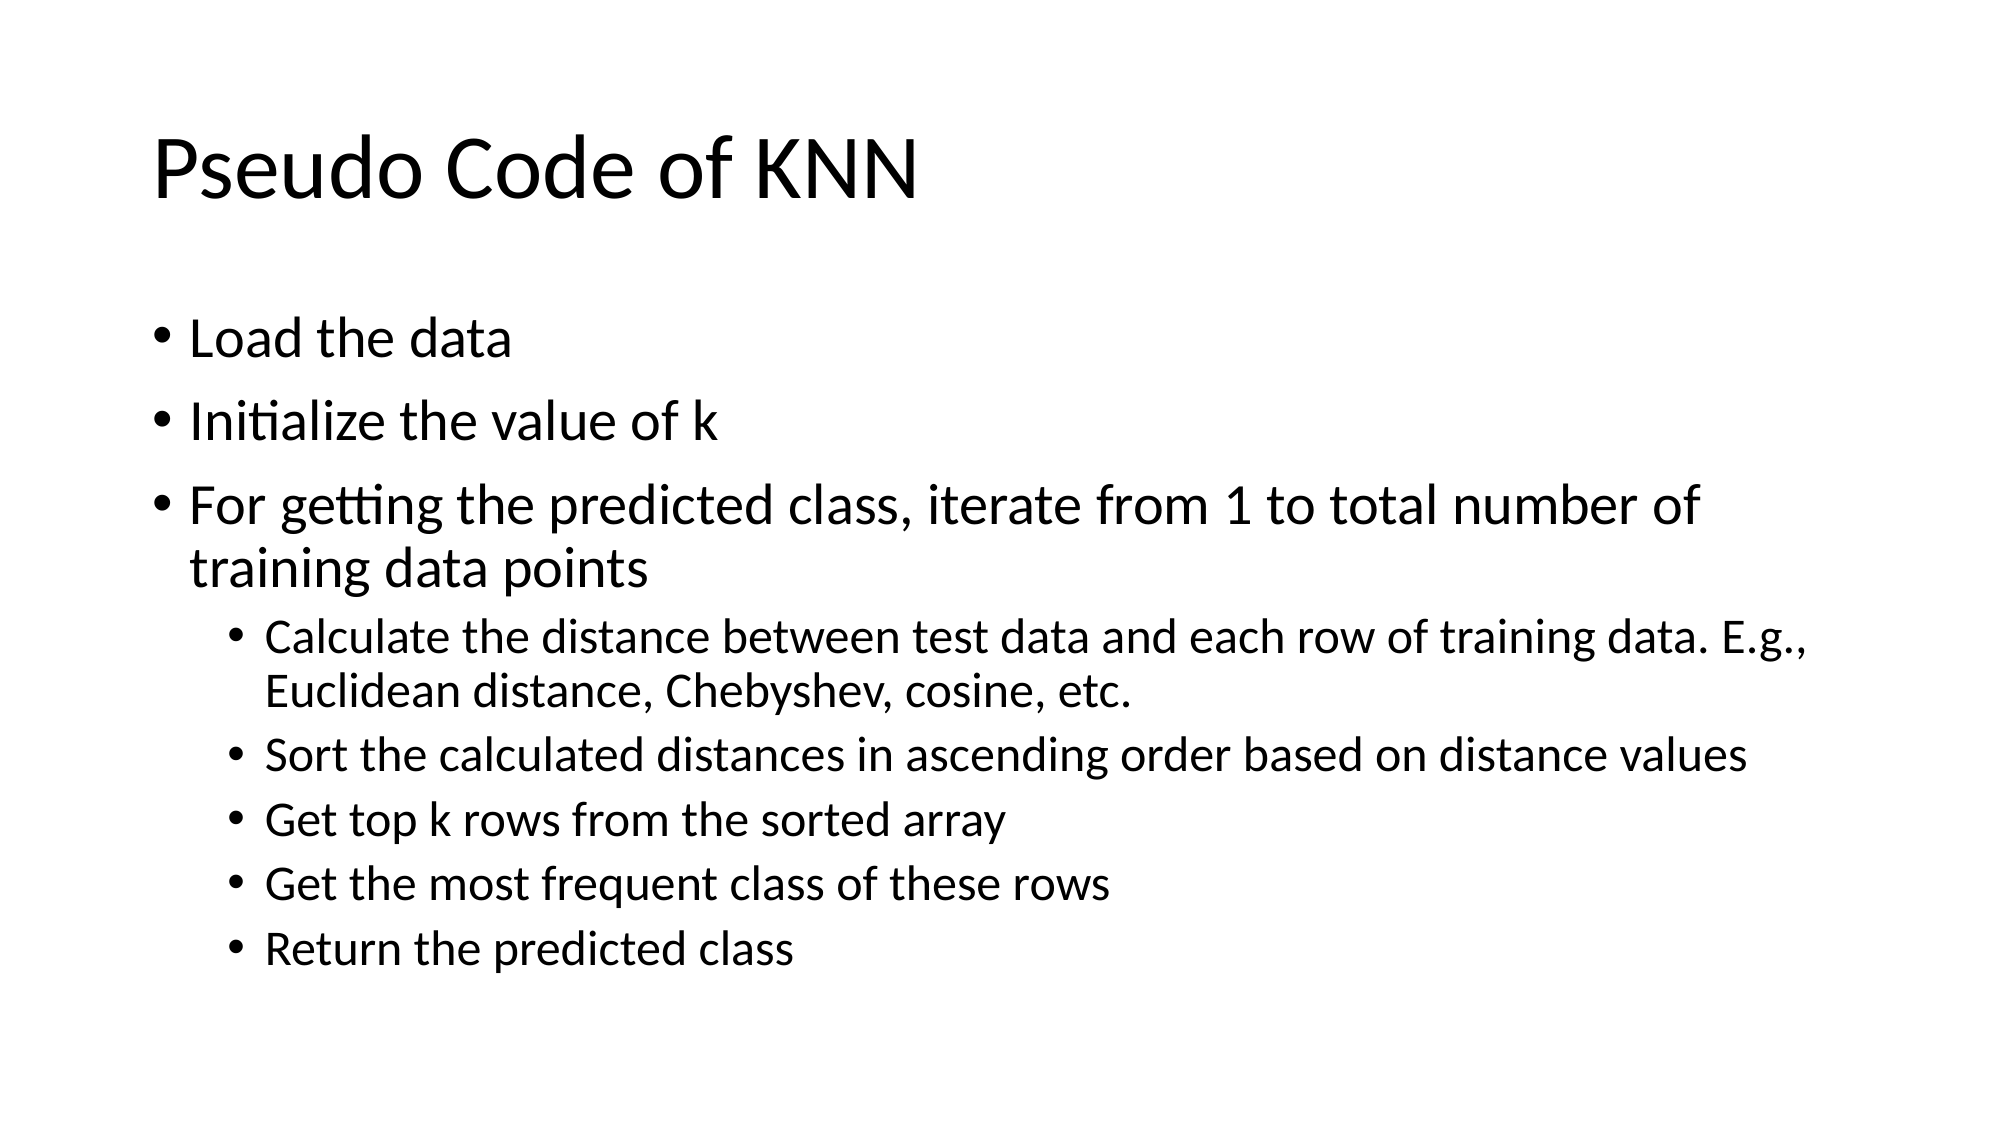

# Pseudo Code of KNN
Load the data
Initialize the value of k
For getting the predicted class, iterate from 1 to total number of training data points
Calculate the distance between test data and each row of training data. E.g., Euclidean distance, Chebyshev, cosine, etc.
Sort the calculated distances in ascending order based on distance values
Get top k rows from the sorted array
Get the most frequent class of these rows
Return the predicted class